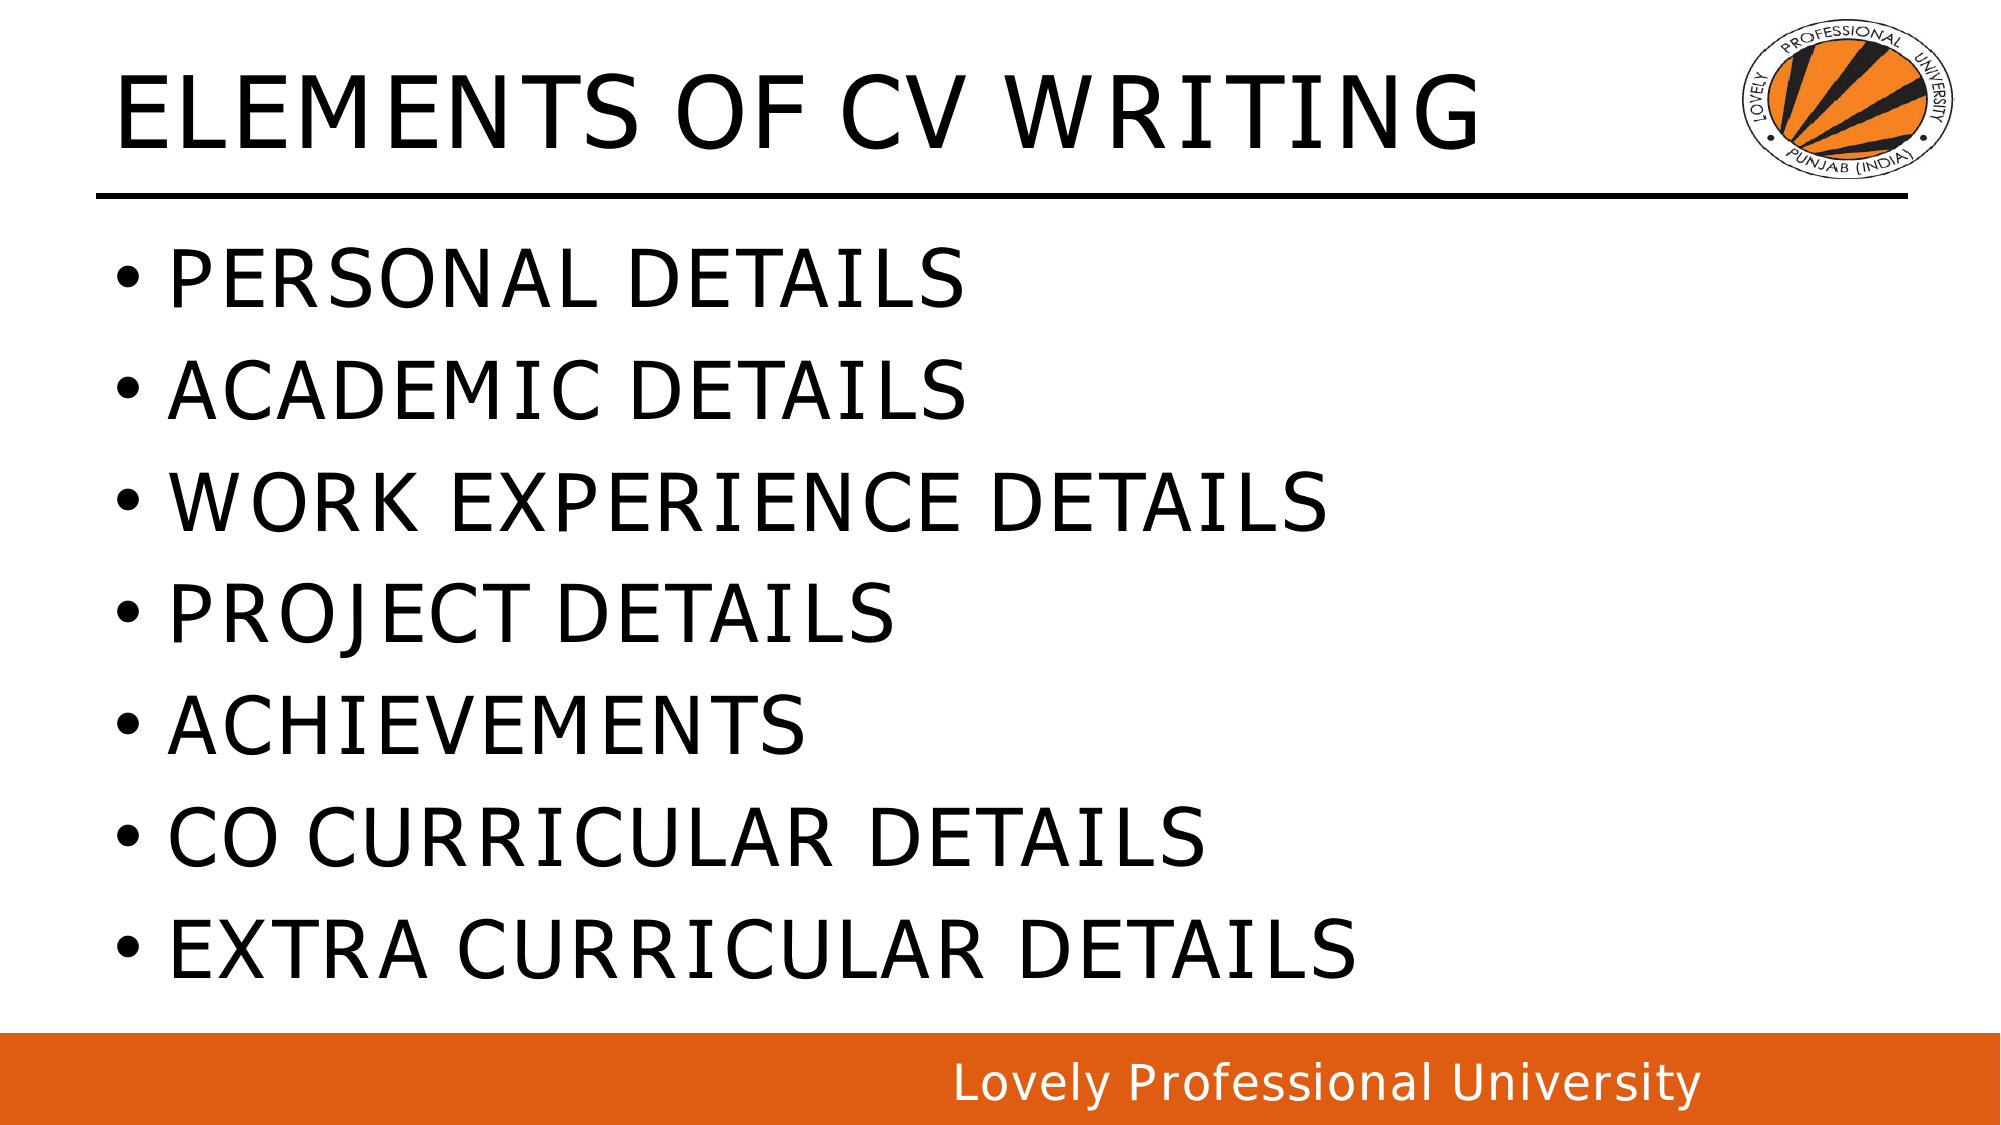

# ELEMENTS OF CV WRITING
PERSONAL DETAILS
ACADEMIC DETAILS
WORK EXPERIENCE DETAILS
PROJECT DETAILS
ACHIEVEMENTS
CO CURRICULAR DETAILS
EXTRA CURRICULAR DETAILS